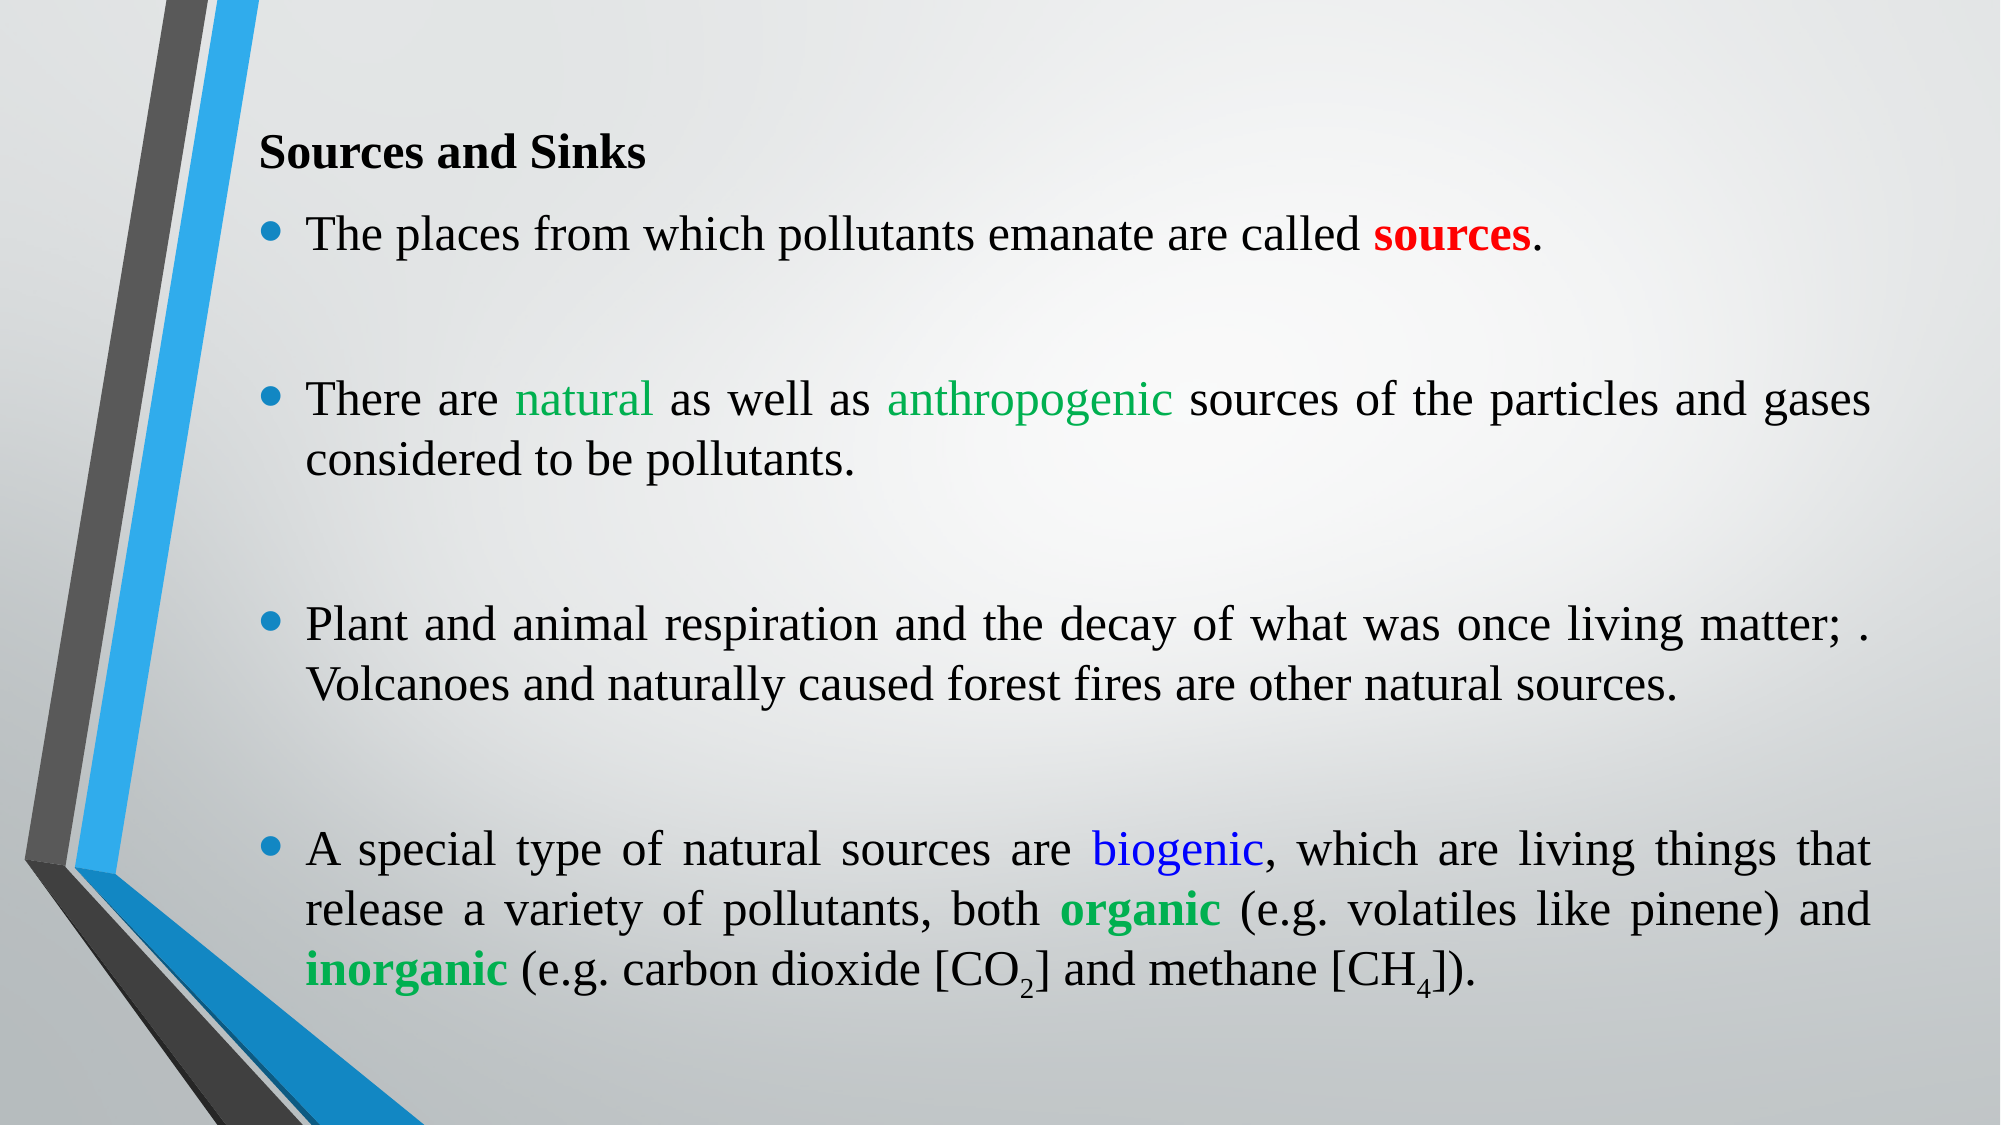

Sources and Sinks
The places from which pollutants emanate are called sources.

There are natural as well as anthropogenic sources of the particles and gases considered to be pollutants.

Plant and animal respiration and the decay of what was once living matter; . Volcanoes and naturally caused forest fires are other natural sources.

A special type of natural sources are biogenic, which are living things that release a variety of pollutants, both organic (e.g. volatiles like pinene) and inorganic (e.g. carbon dioxide [CO2] and methane [CH4]).